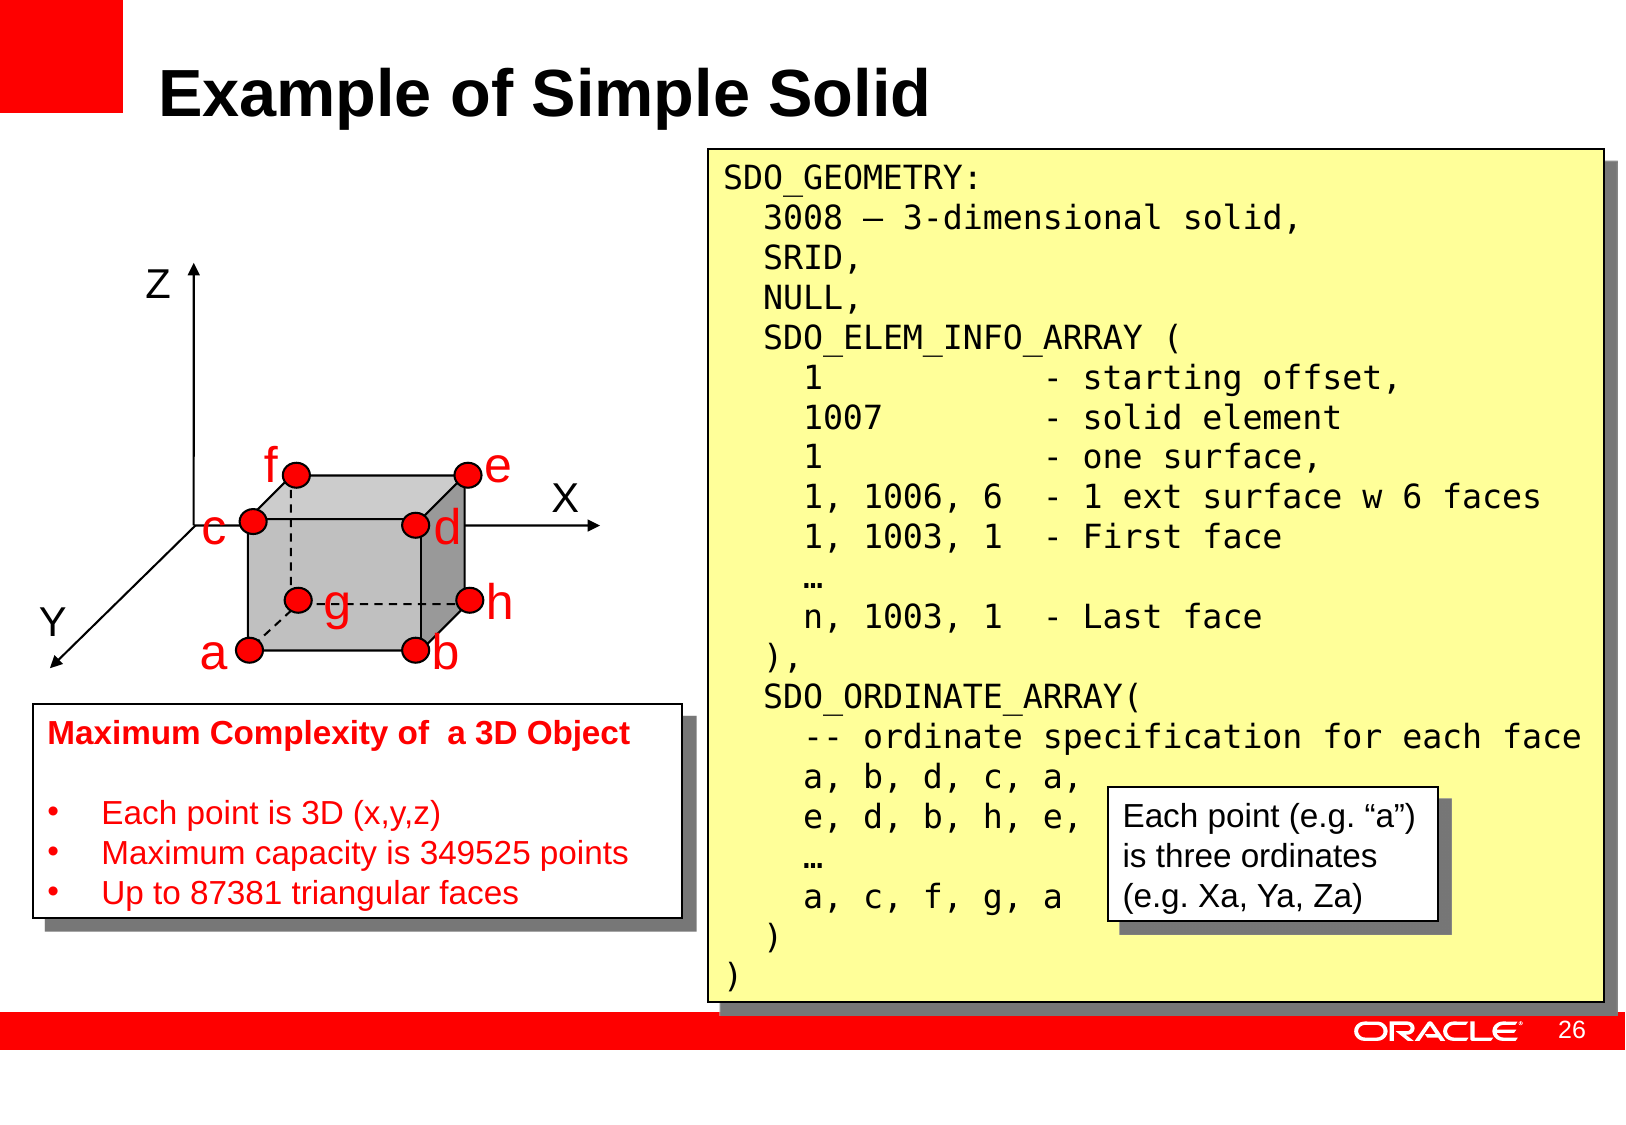

# Example of Simple Solid
SDO_GEOMETRY:
  3008 – 3-dimensional solid,
  SRID,
  NULL,
  SDO_ELEM_INFO_ARRAY (
    1           - starting offset,
    1007        - solid element
    1           - one surface,
    1, 1006, 6  - 1 ext surface w 6 faces
    1, 1003, 1  - First face
    …
    n, 1003, 1  - Last face
  ),
  SDO_ORDINATE_ARRAY(
    -- ordinate specification for each face
    a, b, d, c, a,
    e, d, b, h, e,
    …
    a, c, f, g, a
  )
)
Z

f
e

X

c
d

g
h
Y

a
b

Maximum Complexity of  a 3D Object

  Each point is 3D (x,y,z)
  Maximum capacity is 349525 points
  Up to 87381 triangular faces
Each point (e.g. “a”) is three ordinates (e.g. Xa, Ya, Za)